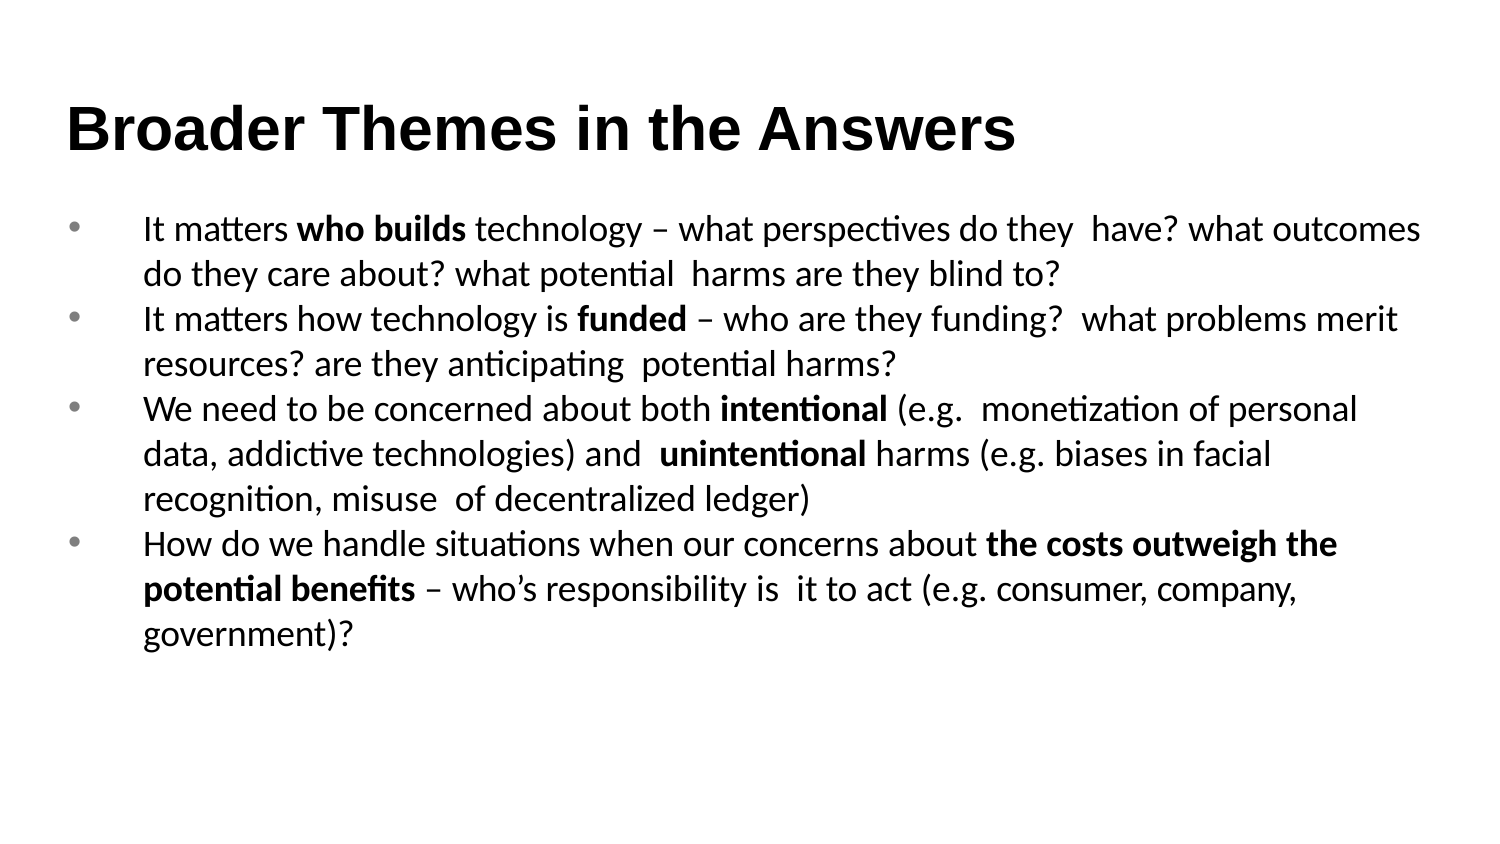

# Broader Themes in the Answers
It matters who builds technology – what perspectives do they  have? what outcomes do they care about? what potential  harms are they blind to?
It matters how technology is funded – who are they funding?  what problems merit resources? are they anticipating  potential harms?
We need to be concerned about both intentional (e.g.  monetization of personal data, addictive technologies) and  unintentional harms (e.g. biases in facial recognition, misuse  of decentralized ledger)
How do we handle situations when our concerns about the costs outweigh the potential benefits – who’s responsibility is  it to act (e.g. consumer, company, government)?